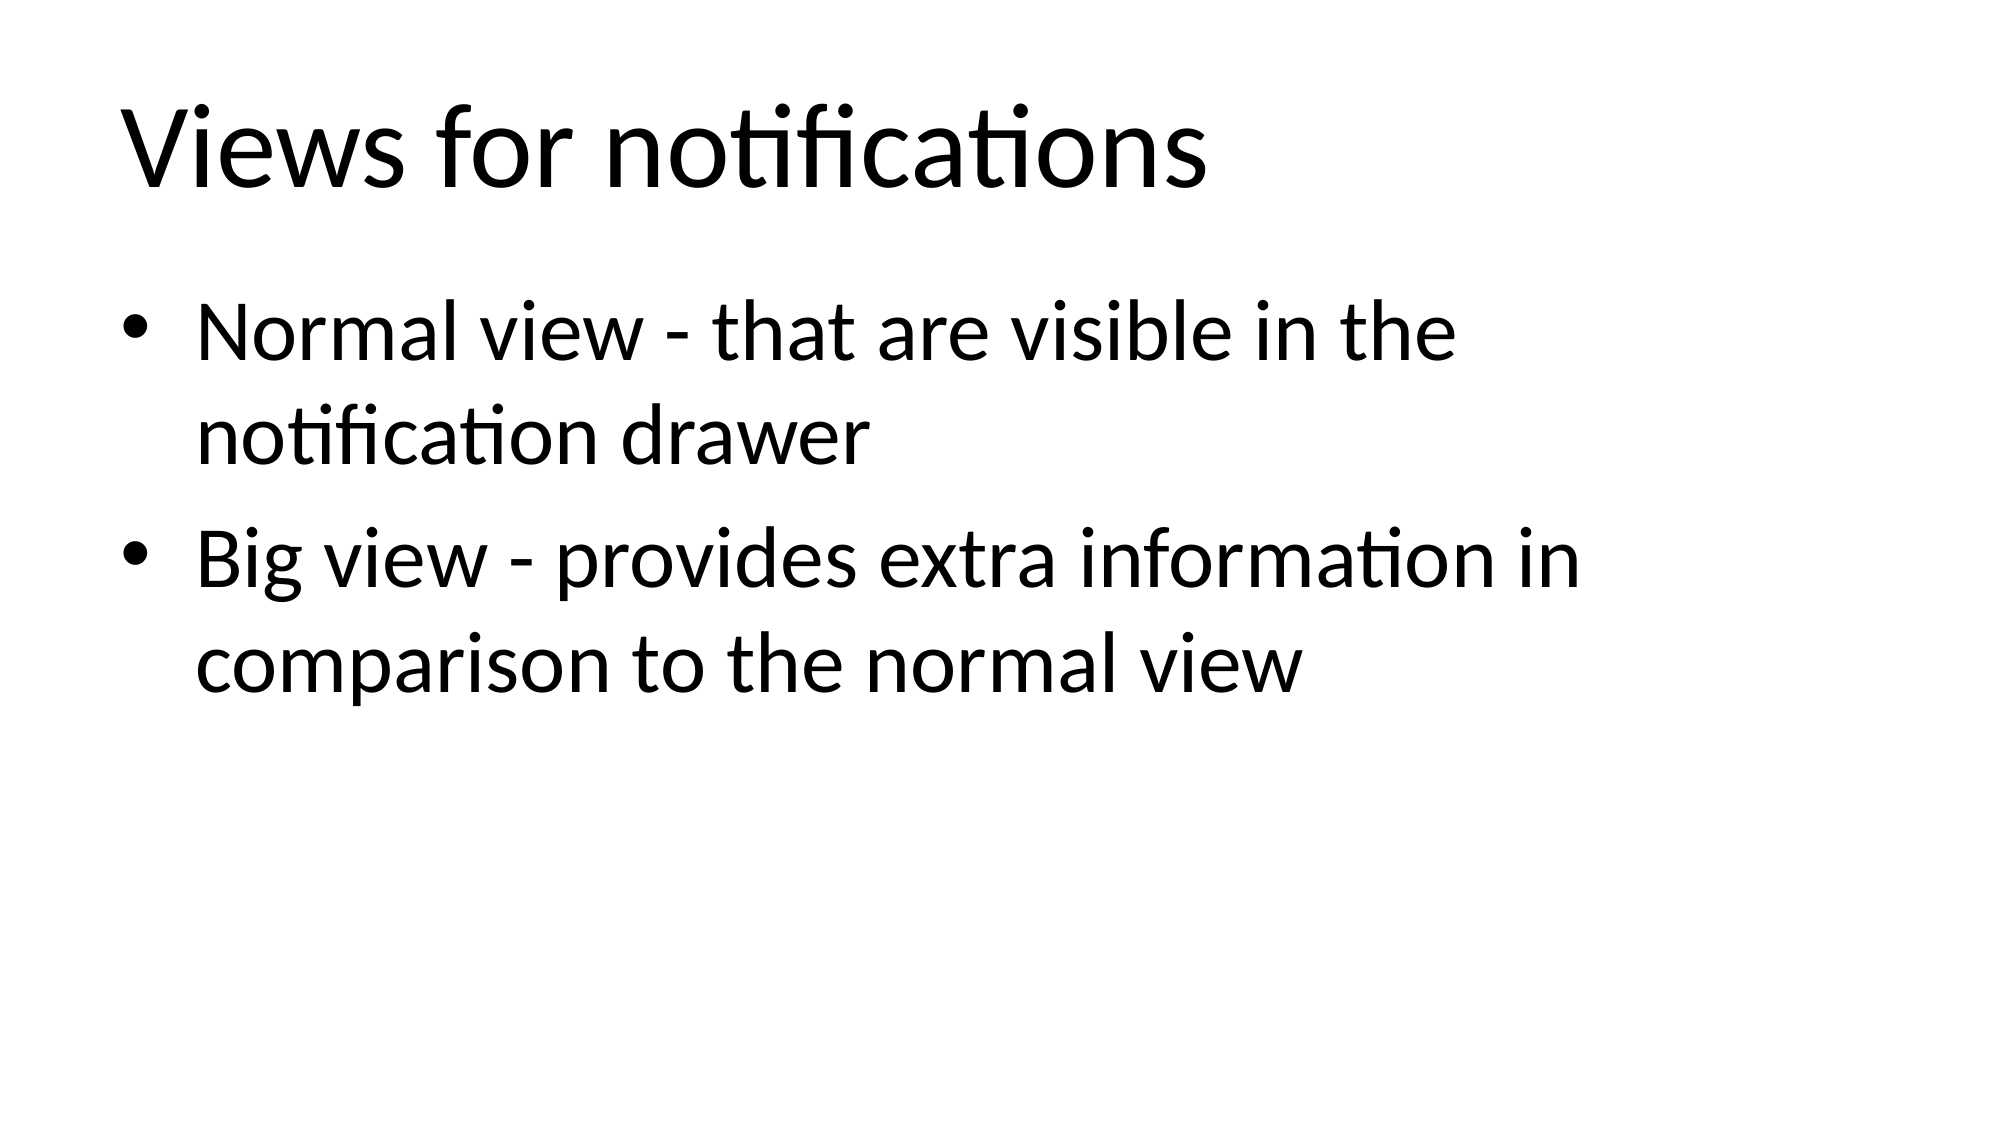

# Views for notifications
Normal view - that are visible in the notification drawer
Big view - provides extra information in comparison to the normal view